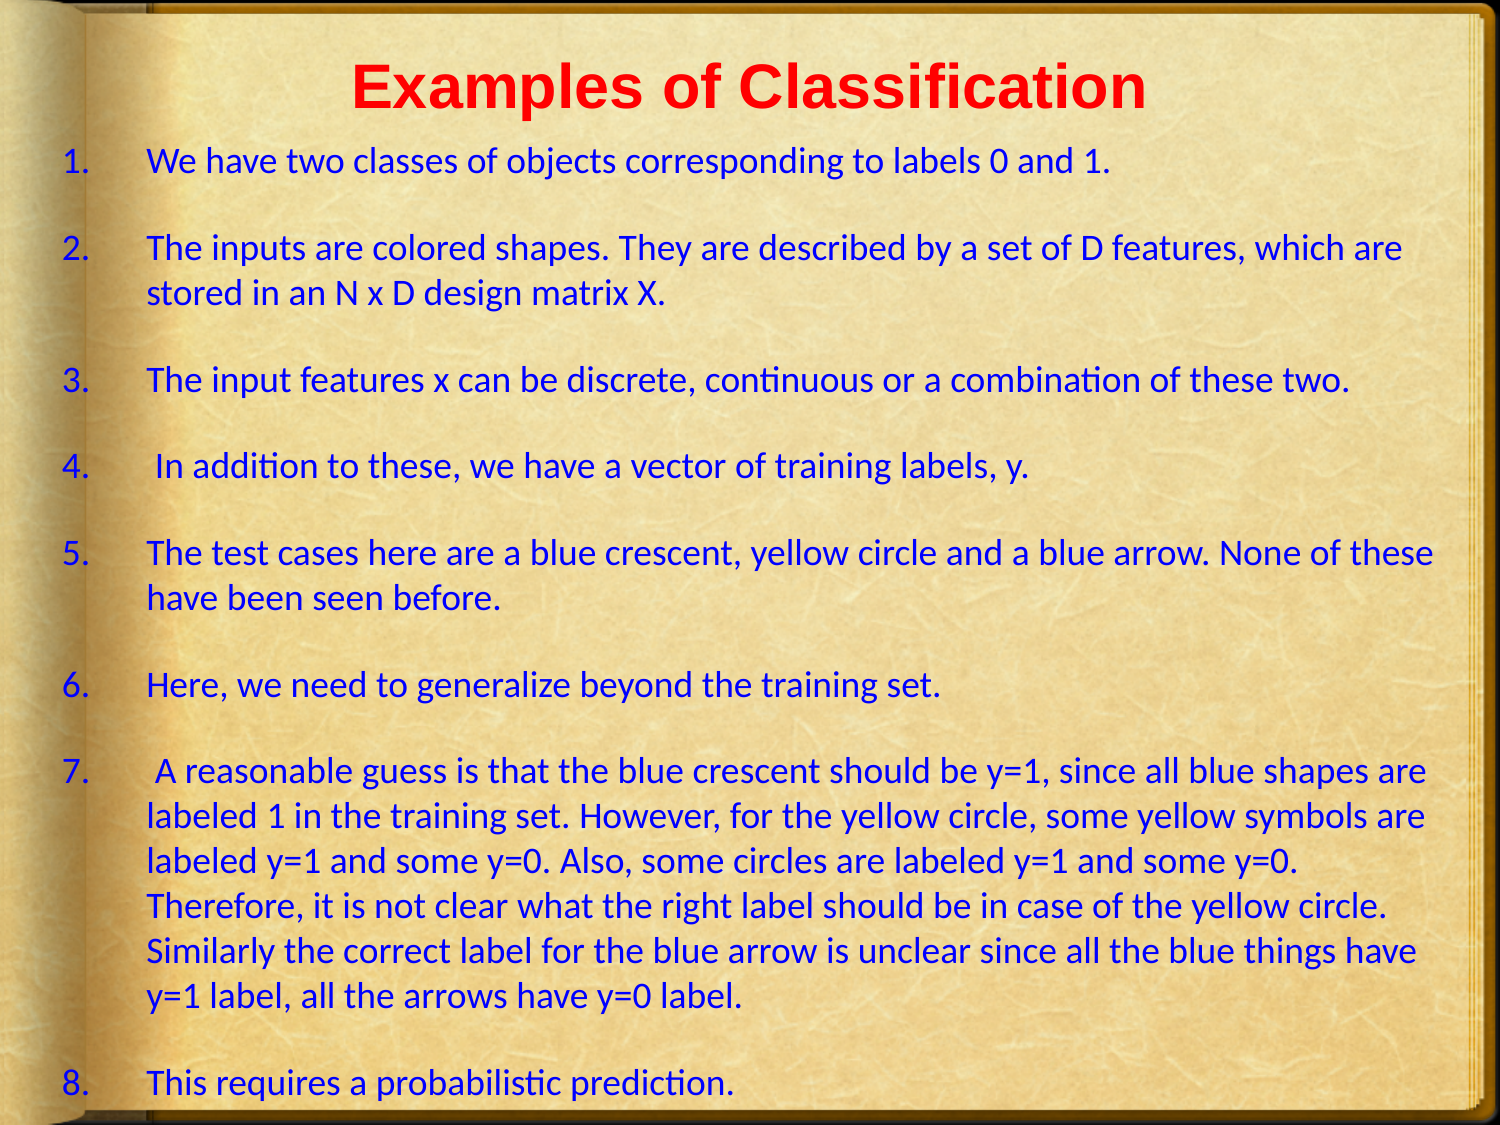

# Examples of Classification
We have two classes of objects corresponding to labels 0 and 1.
The inputs are colored shapes. They are described by a set of D features, which are stored in an N x D design matrix X.
The input features x can be discrete, continuous or a combination of these two.
 In addition to these, we have a vector of training labels, y.
The test cases here are a blue crescent, yellow circle and a blue arrow. None of these have been seen before.
Here, we need to generalize beyond the training set.
 A reasonable guess is that the blue crescent should be y=1, since all blue shapes are labeled 1 in the training set. However, for the yellow circle, some yellow symbols are labeled y=1 and some y=0. Also, some circles are labeled y=1 and some y=0. Therefore, it is not clear what the right label should be in case of the yellow circle. Similarly the correct label for the blue arrow is unclear since all the blue things have y=1 label, all the arrows have y=0 label.
This requires a probabilistic prediction.